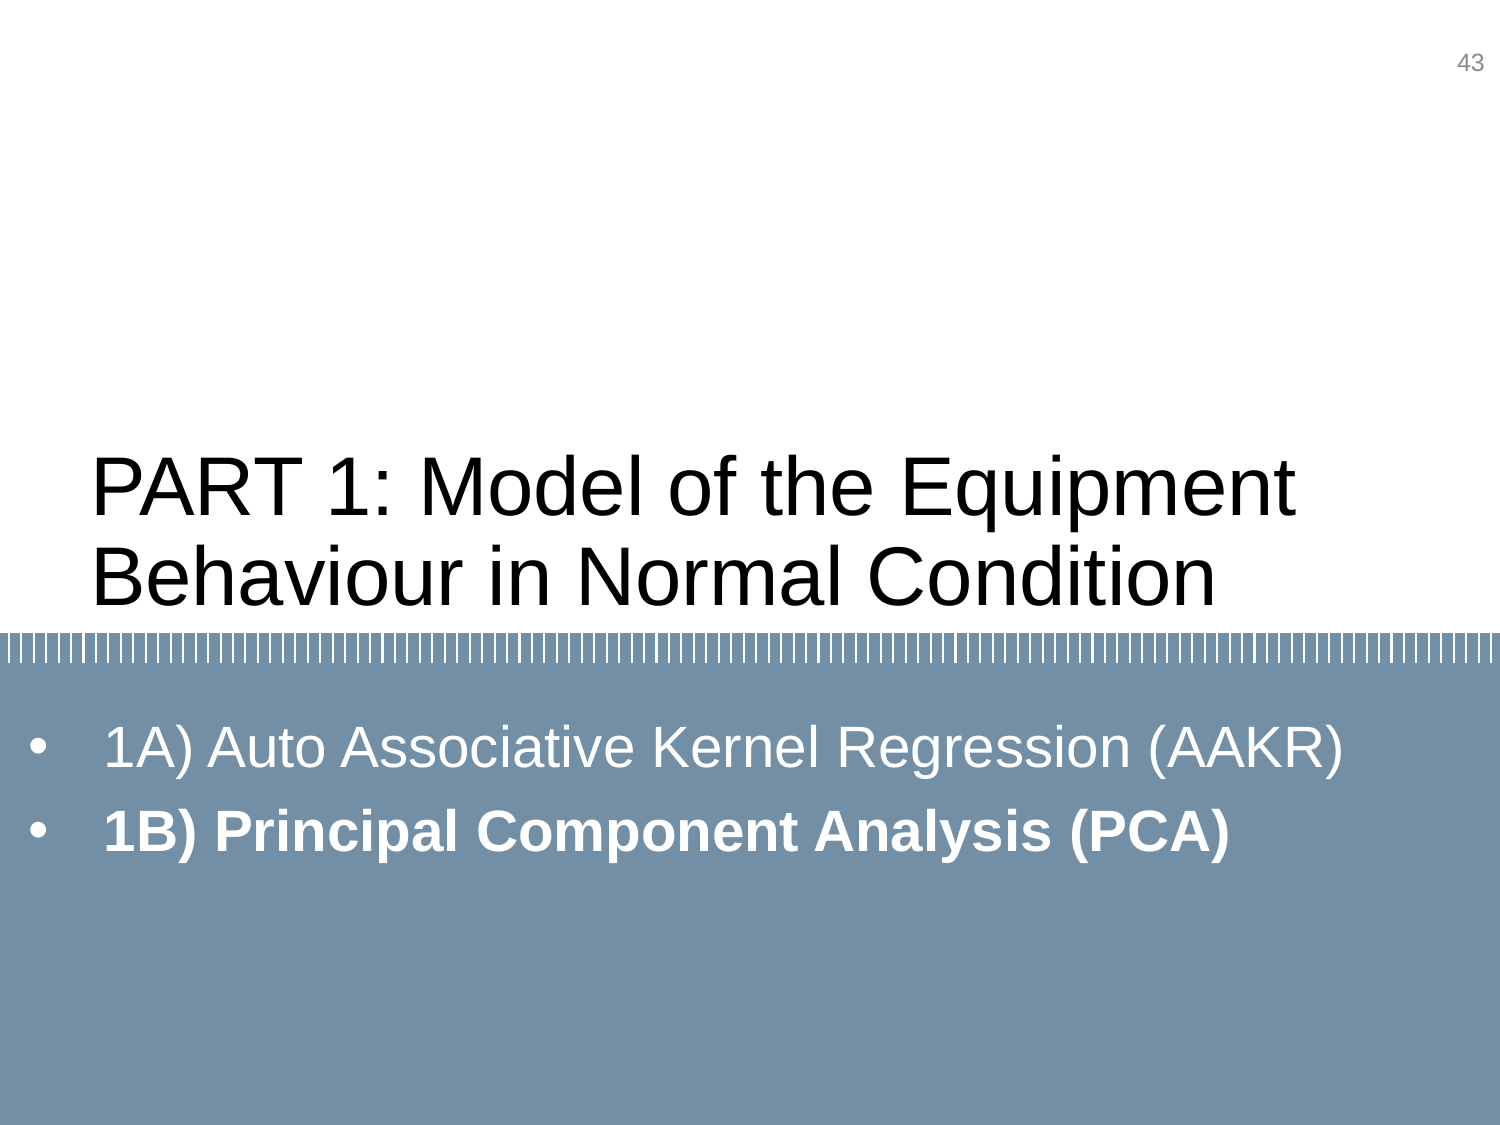

43
# PART 1: Model of the Equipment Behaviour in Normal Condition
1A) Auto Associative Kernel Regression (AAKR)
1B) Principal Component Analysis (PCA)